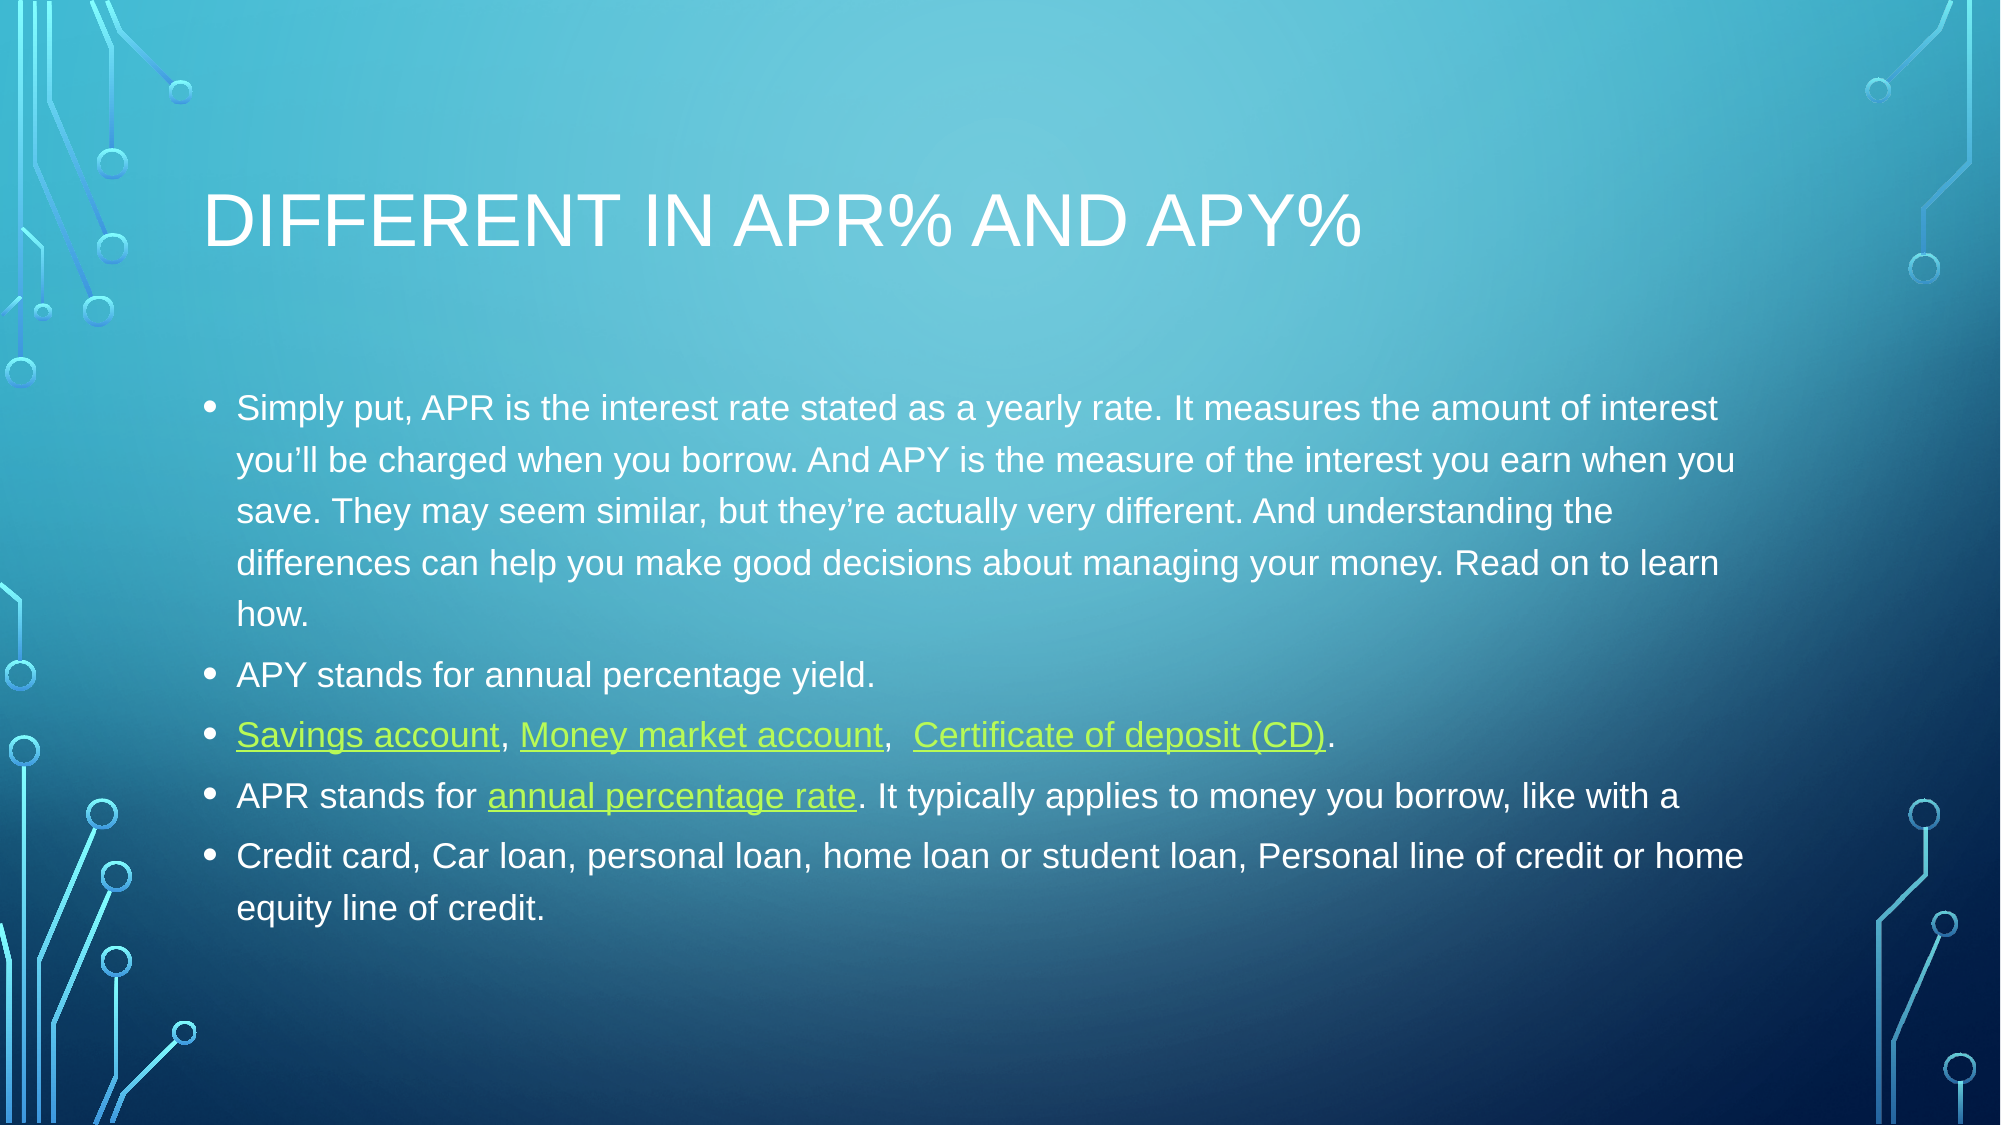

# Different in Apr% and APY%
Simply put, APR is the interest rate stated as a yearly rate. It measures the amount of interest you’ll be charged when you borrow. And APY is the measure of the interest you earn when you save. They may seem similar, but they’re actually very different. And understanding the differences can help you make good decisions about managing your money. Read on to learn how.
APY stands for annual percentage yield.
Savings account, Money market account,  Certificate of deposit (CD).
APR stands for annual percentage rate. It typically applies to money you borrow, like with a
Credit card, Car loan, personal loan, home loan or student loan, Personal line of credit or home equity line of credit.